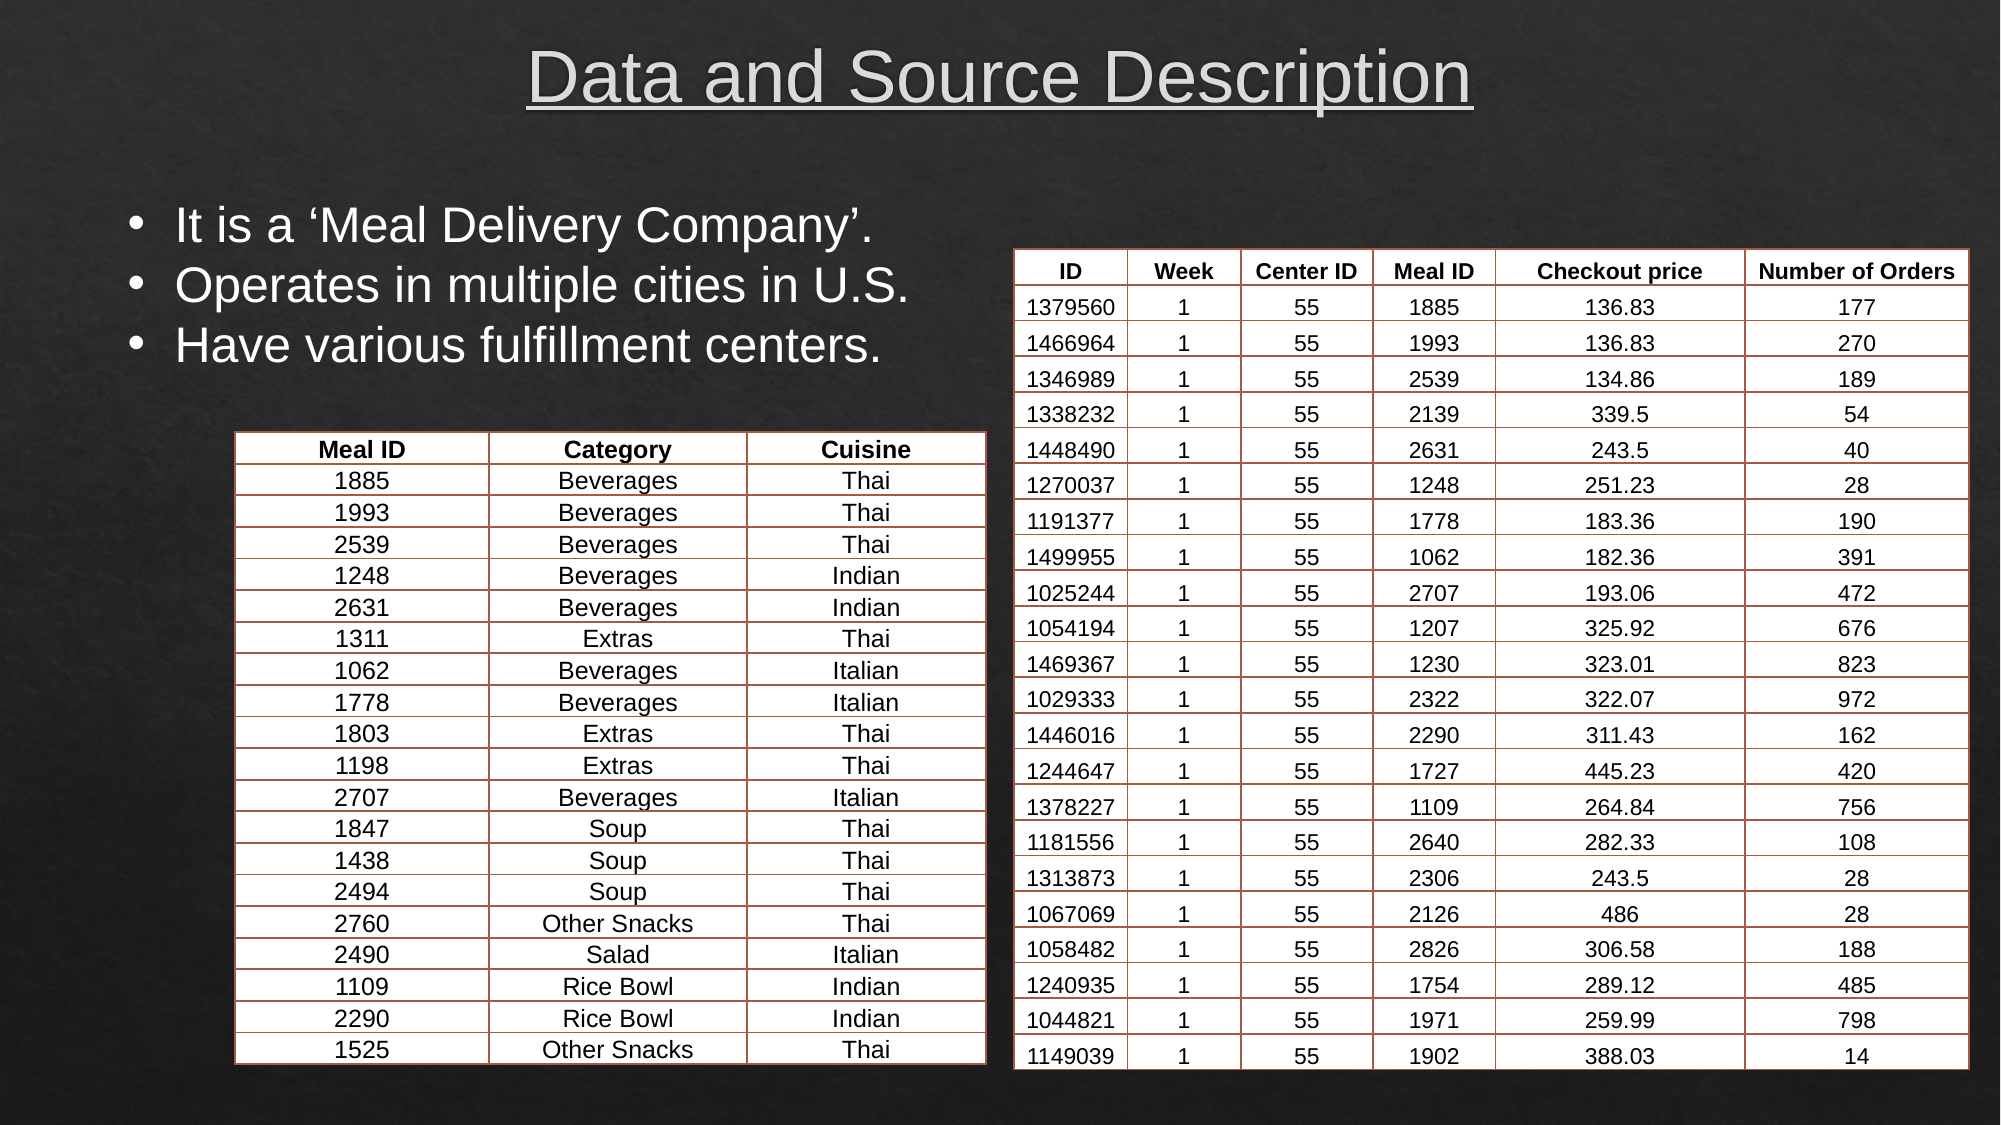

# Data and Source Description
It is a ‘Meal Delivery Company’.
Operates in multiple cities in U.S.
Have various fulfillment centers.
| ID | Week | Center ID | Meal ID | Checkout price | Number of Orders |
| --- | --- | --- | --- | --- | --- |
| 1379560 | 1 | 55 | 1885 | 136.83 | 177 |
| 1466964 | 1 | 55 | 1993 | 136.83 | 270 |
| 1346989 | 1 | 55 | 2539 | 134.86 | 189 |
| 1338232 | 1 | 55 | 2139 | 339.5 | 54 |
| 1448490 | 1 | 55 | 2631 | 243.5 | 40 |
| 1270037 | 1 | 55 | 1248 | 251.23 | 28 |
| 1191377 | 1 | 55 | 1778 | 183.36 | 190 |
| 1499955 | 1 | 55 | 1062 | 182.36 | 391 |
| 1025244 | 1 | 55 | 2707 | 193.06 | 472 |
| 1054194 | 1 | 55 | 1207 | 325.92 | 676 |
| 1469367 | 1 | 55 | 1230 | 323.01 | 823 |
| 1029333 | 1 | 55 | 2322 | 322.07 | 972 |
| 1446016 | 1 | 55 | 2290 | 311.43 | 162 |
| 1244647 | 1 | 55 | 1727 | 445.23 | 420 |
| 1378227 | 1 | 55 | 1109 | 264.84 | 756 |
| 1181556 | 1 | 55 | 2640 | 282.33 | 108 |
| 1313873 | 1 | 55 | 2306 | 243.5 | 28 |
| 1067069 | 1 | 55 | 2126 | 486 | 28 |
| 1058482 | 1 | 55 | 2826 | 306.58 | 188 |
| 1240935 | 1 | 55 | 1754 | 289.12 | 485 |
| 1044821 | 1 | 55 | 1971 | 259.99 | 798 |
| 1149039 | 1 | 55 | 1902 | 388.03 | 14 |
| Meal ID | Category | Cuisine |
| --- | --- | --- |
| 1885 | Beverages | Thai |
| 1993 | Beverages | Thai |
| 2539 | Beverages | Thai |
| 1248 | Beverages | Indian |
| 2631 | Beverages | Indian |
| 1311 | Extras | Thai |
| 1062 | Beverages | Italian |
| 1778 | Beverages | Italian |
| 1803 | Extras | Thai |
| 1198 | Extras | Thai |
| 2707 | Beverages | Italian |
| 1847 | Soup | Thai |
| 1438 | Soup | Thai |
| 2494 | Soup | Thai |
| 2760 | Other Snacks | Thai |
| 2490 | Salad | Italian |
| 1109 | Rice Bowl | Indian |
| 2290 | Rice Bowl | Indian |
| 1525 | Other Snacks | Thai |